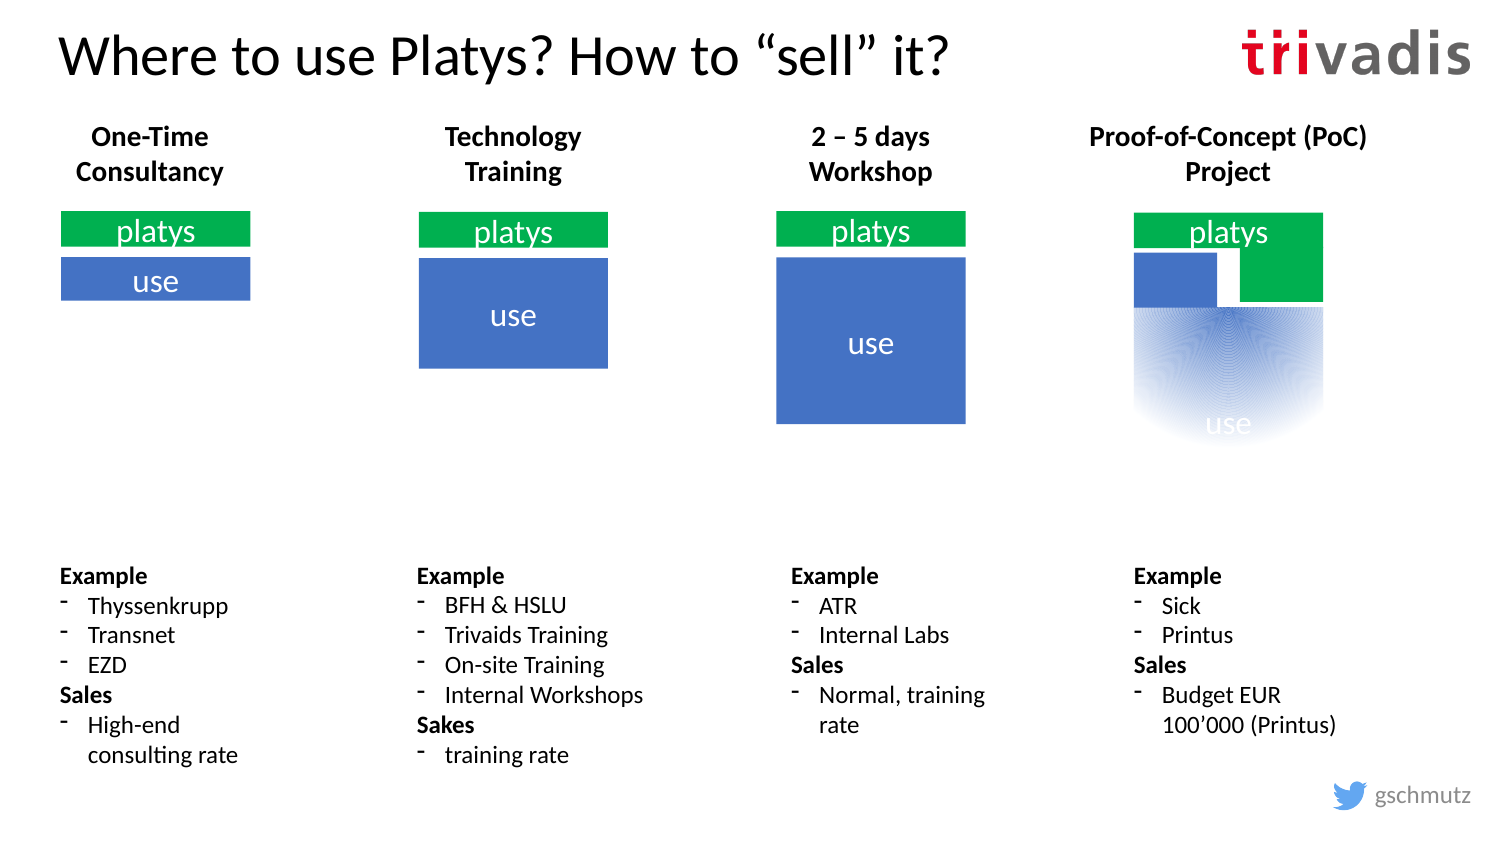

# Where to use Platys? How to “sell” it?
One-Time
Consultancy
Technology
Training
2 – 5 days
Workshop
Proof-of-Concept (PoC)
Project
platys
platys
platys
platys

use
use
use
use
Example
Thyssenkrupp
Transnet
EZD
Sales
High-end consulting rate
Example
BFH & HSLU
Trivaids Training
On-site Training
Internal Workshops
Sakes
training rate

Example
Sick
Printus
Sales
Budget EUR 100’000 (Printus)

Example
ATR
Internal Labs
Sales
Normal, training rate